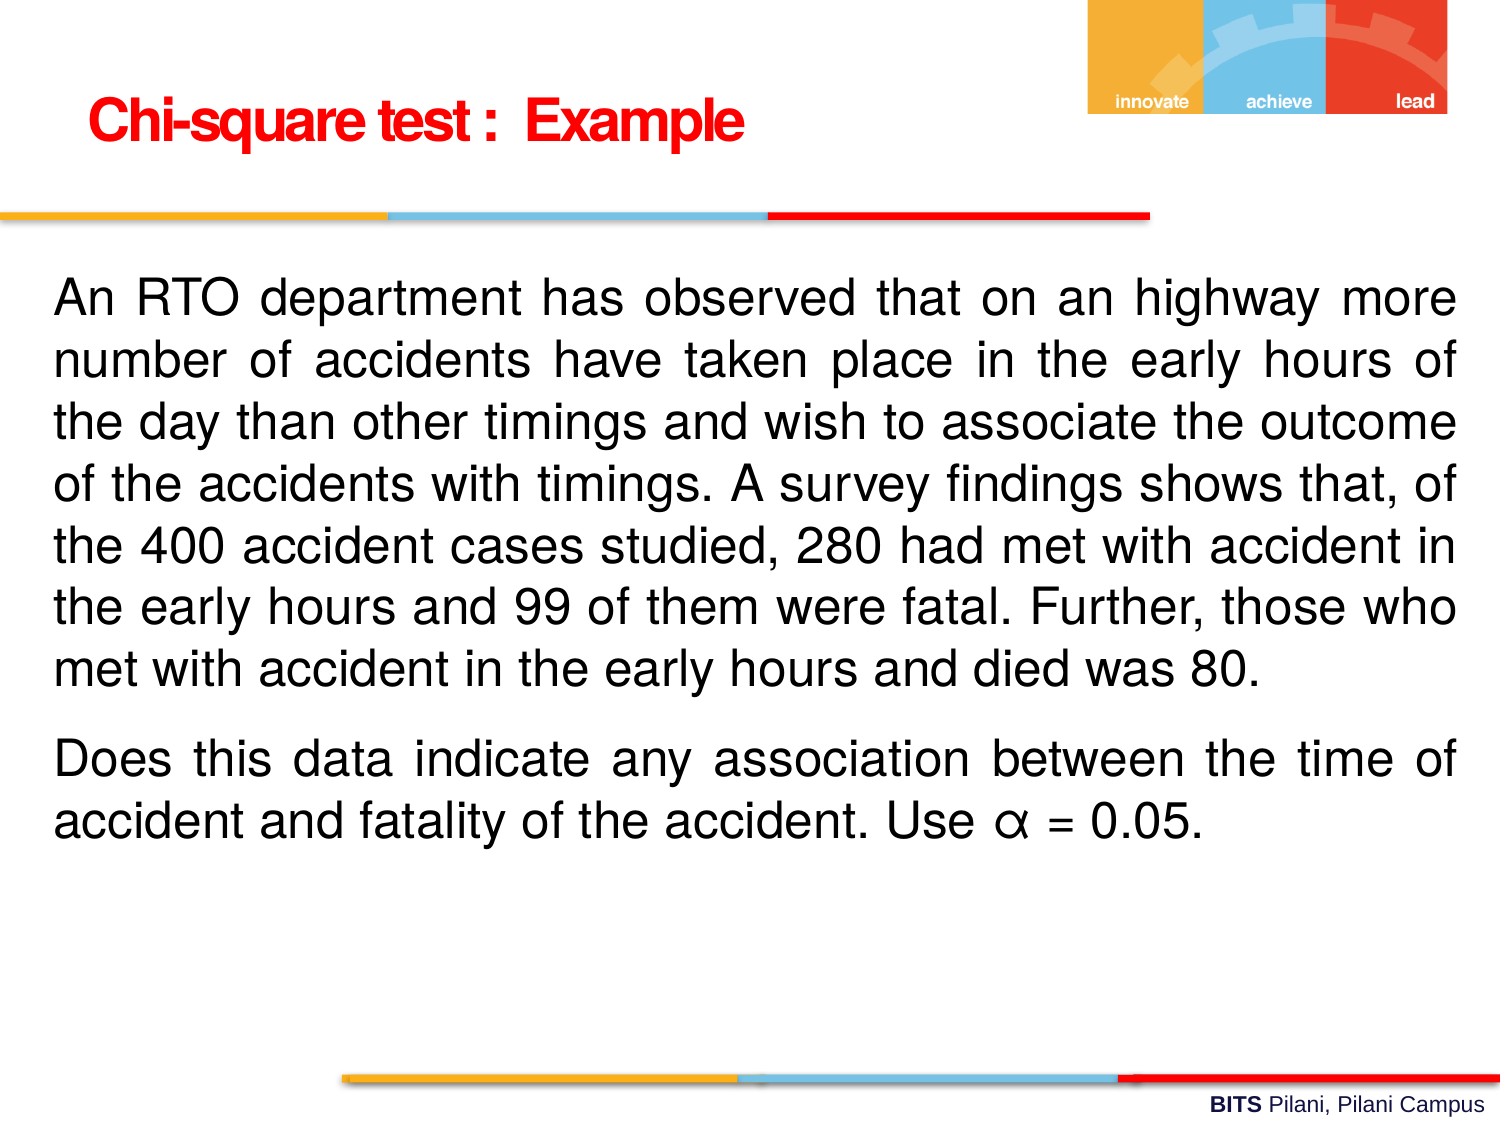

Chi-square test :  Example

An RTO department has observed that on an highway more number of accidents have taken place in the early hours of the day than other timings and wish to associate the outcome of the accidents with timings. A survey findings shows that, of the 400 accident cases studied, 280 had met with accident in the early hours and 99 of them were fatal. Further, those who met with accident in the early hours and died was 80.
Does this data indicate any association between the time of accident and fatality of the accident. Use α = 0.05.